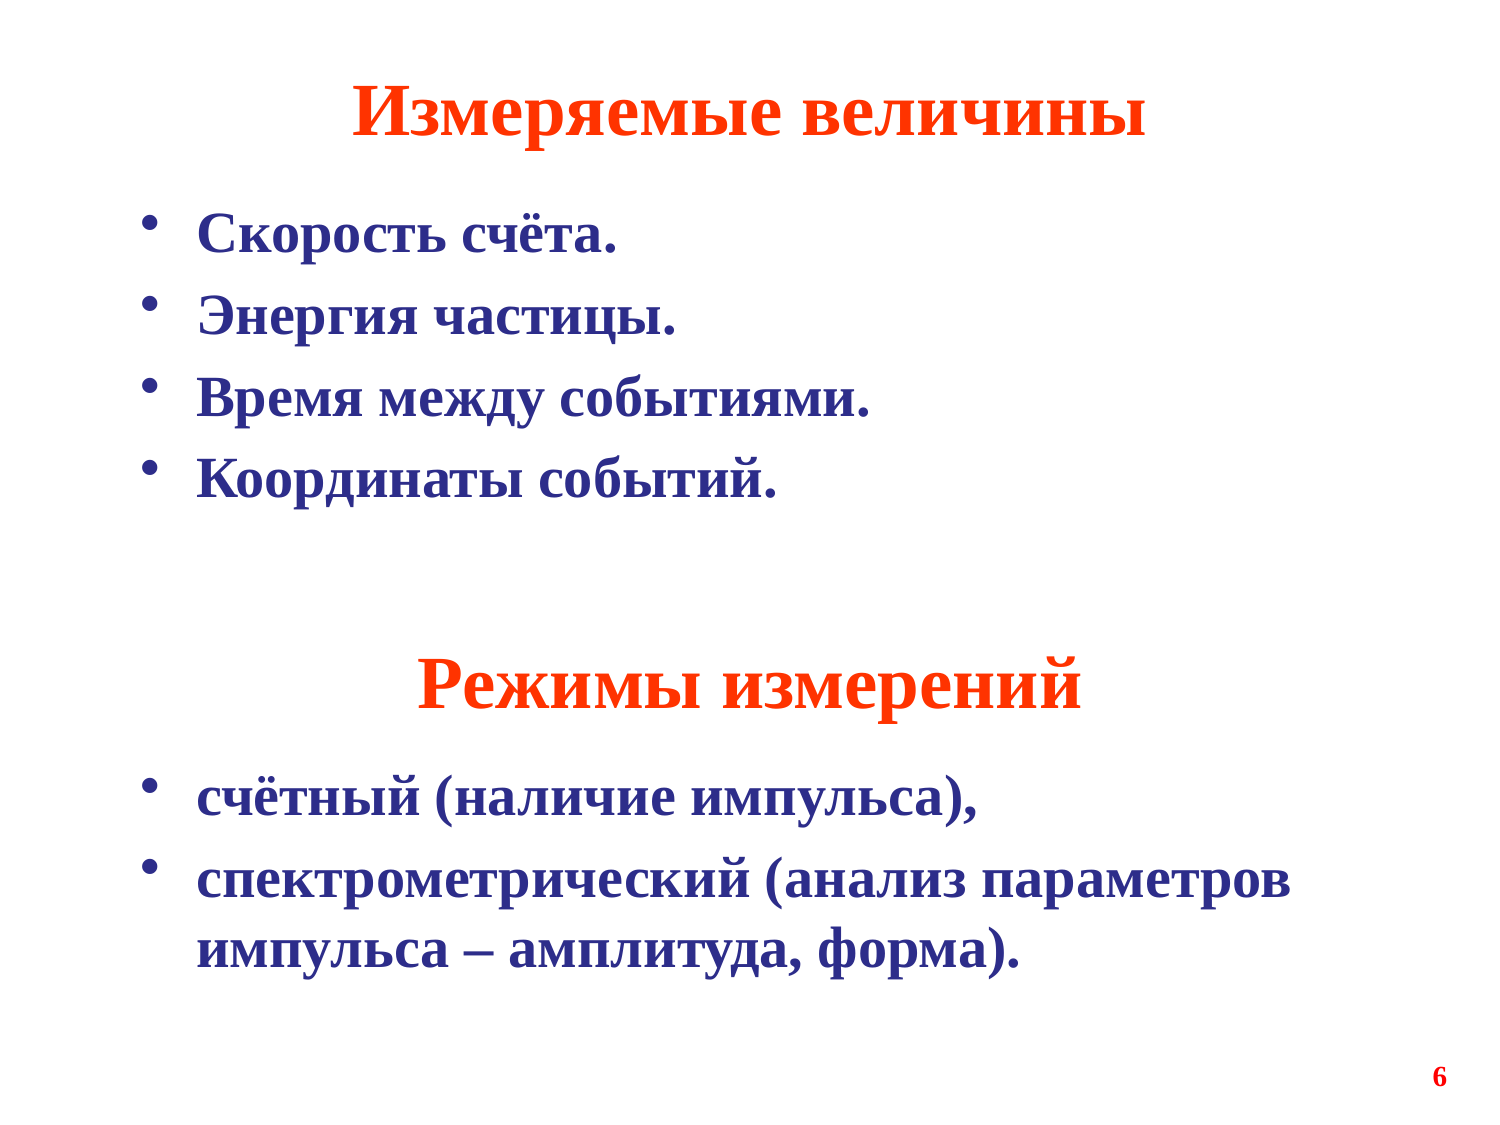

# Измеряемые величины
Скорость счёта.
Энергия частицы.
Время между событиями.
Координаты событий.
Режимы измерений
счётный (наличие импульса),
спектрометрический (анализ параметров импульса – амплитуда, форма).
6